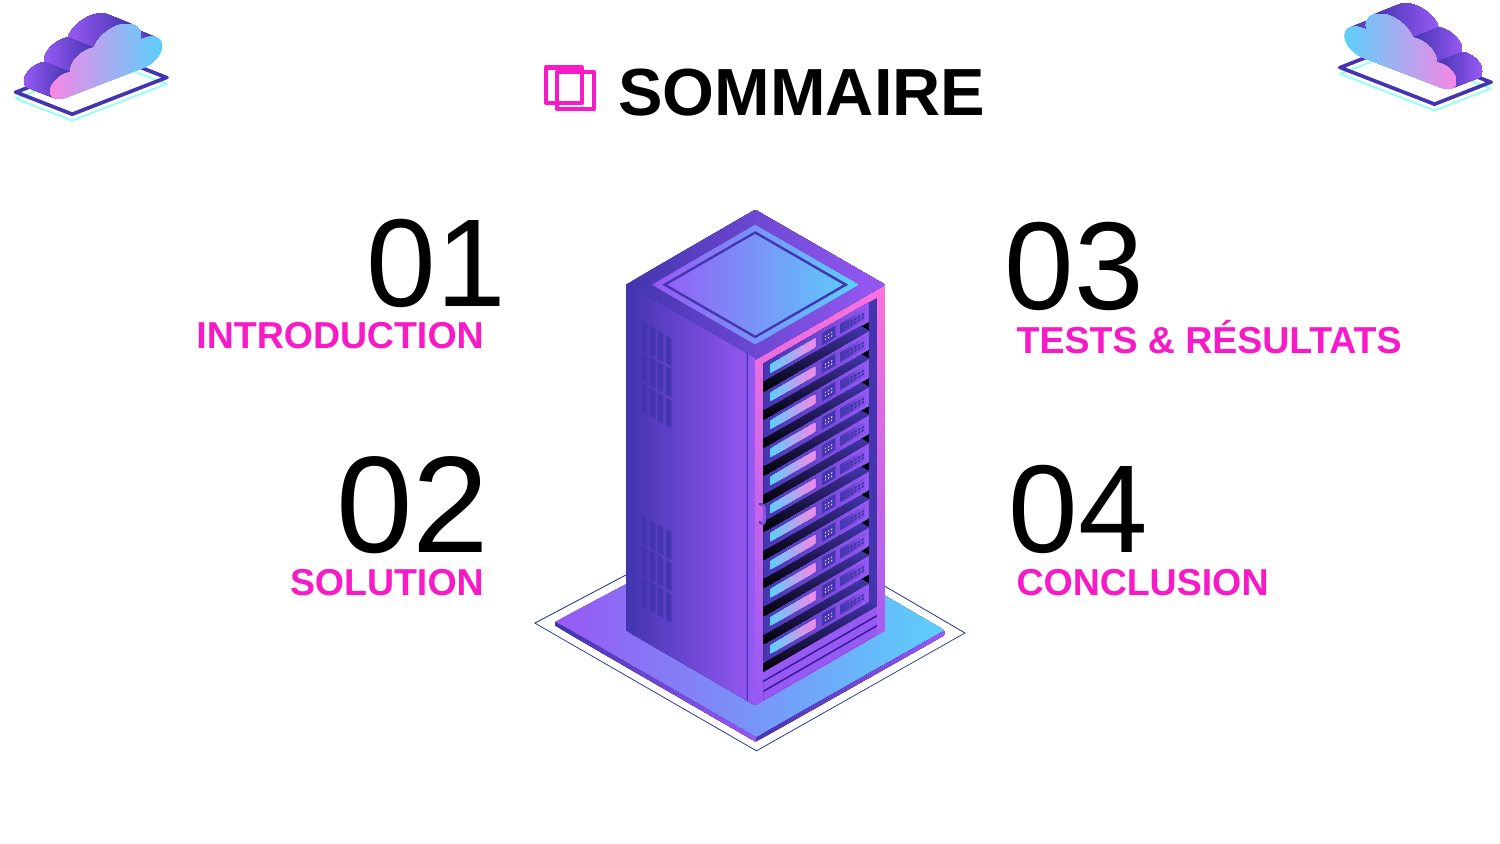

# SOMMAIRE

01
INTRODUCTION
03
TESTS & RÉSULTATS
02
SOLUTION
04
CONCLUSION